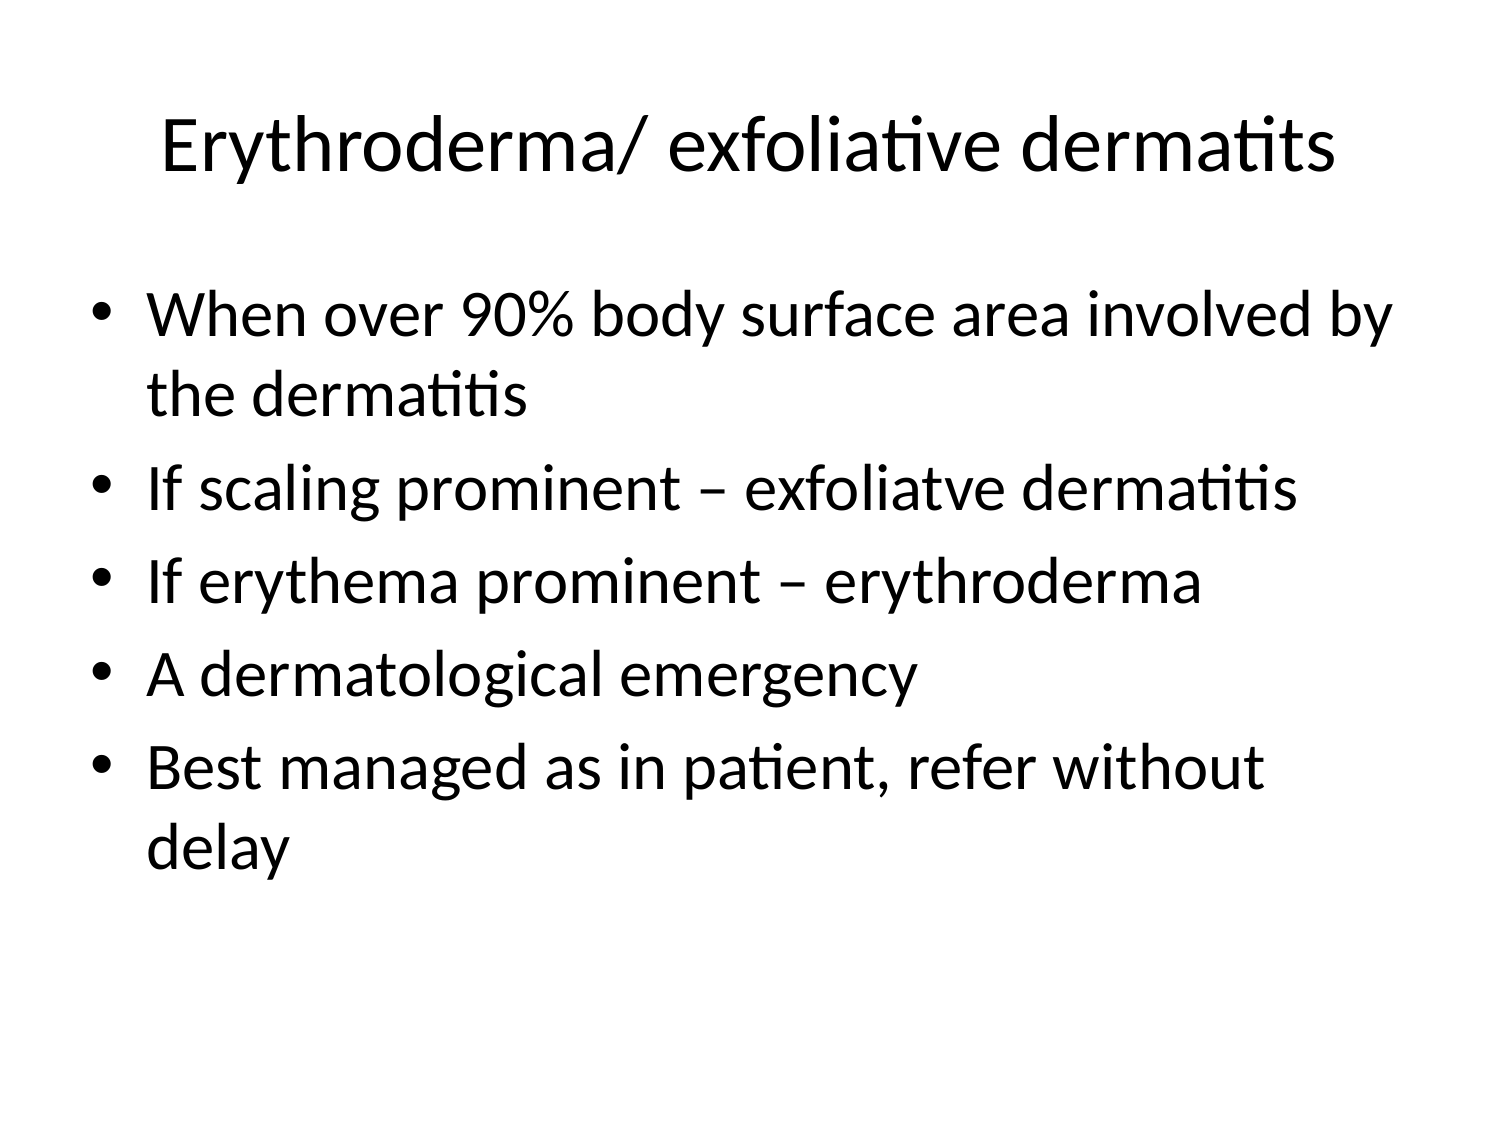

# Erythroderma/ exfoliative dermatits
When over 90% body surface area involved by the dermatitis
If scaling prominent – exfoliatve dermatitis
If erythema prominent – erythroderma
A dermatological emergency
Best managed as in patient, refer without delay